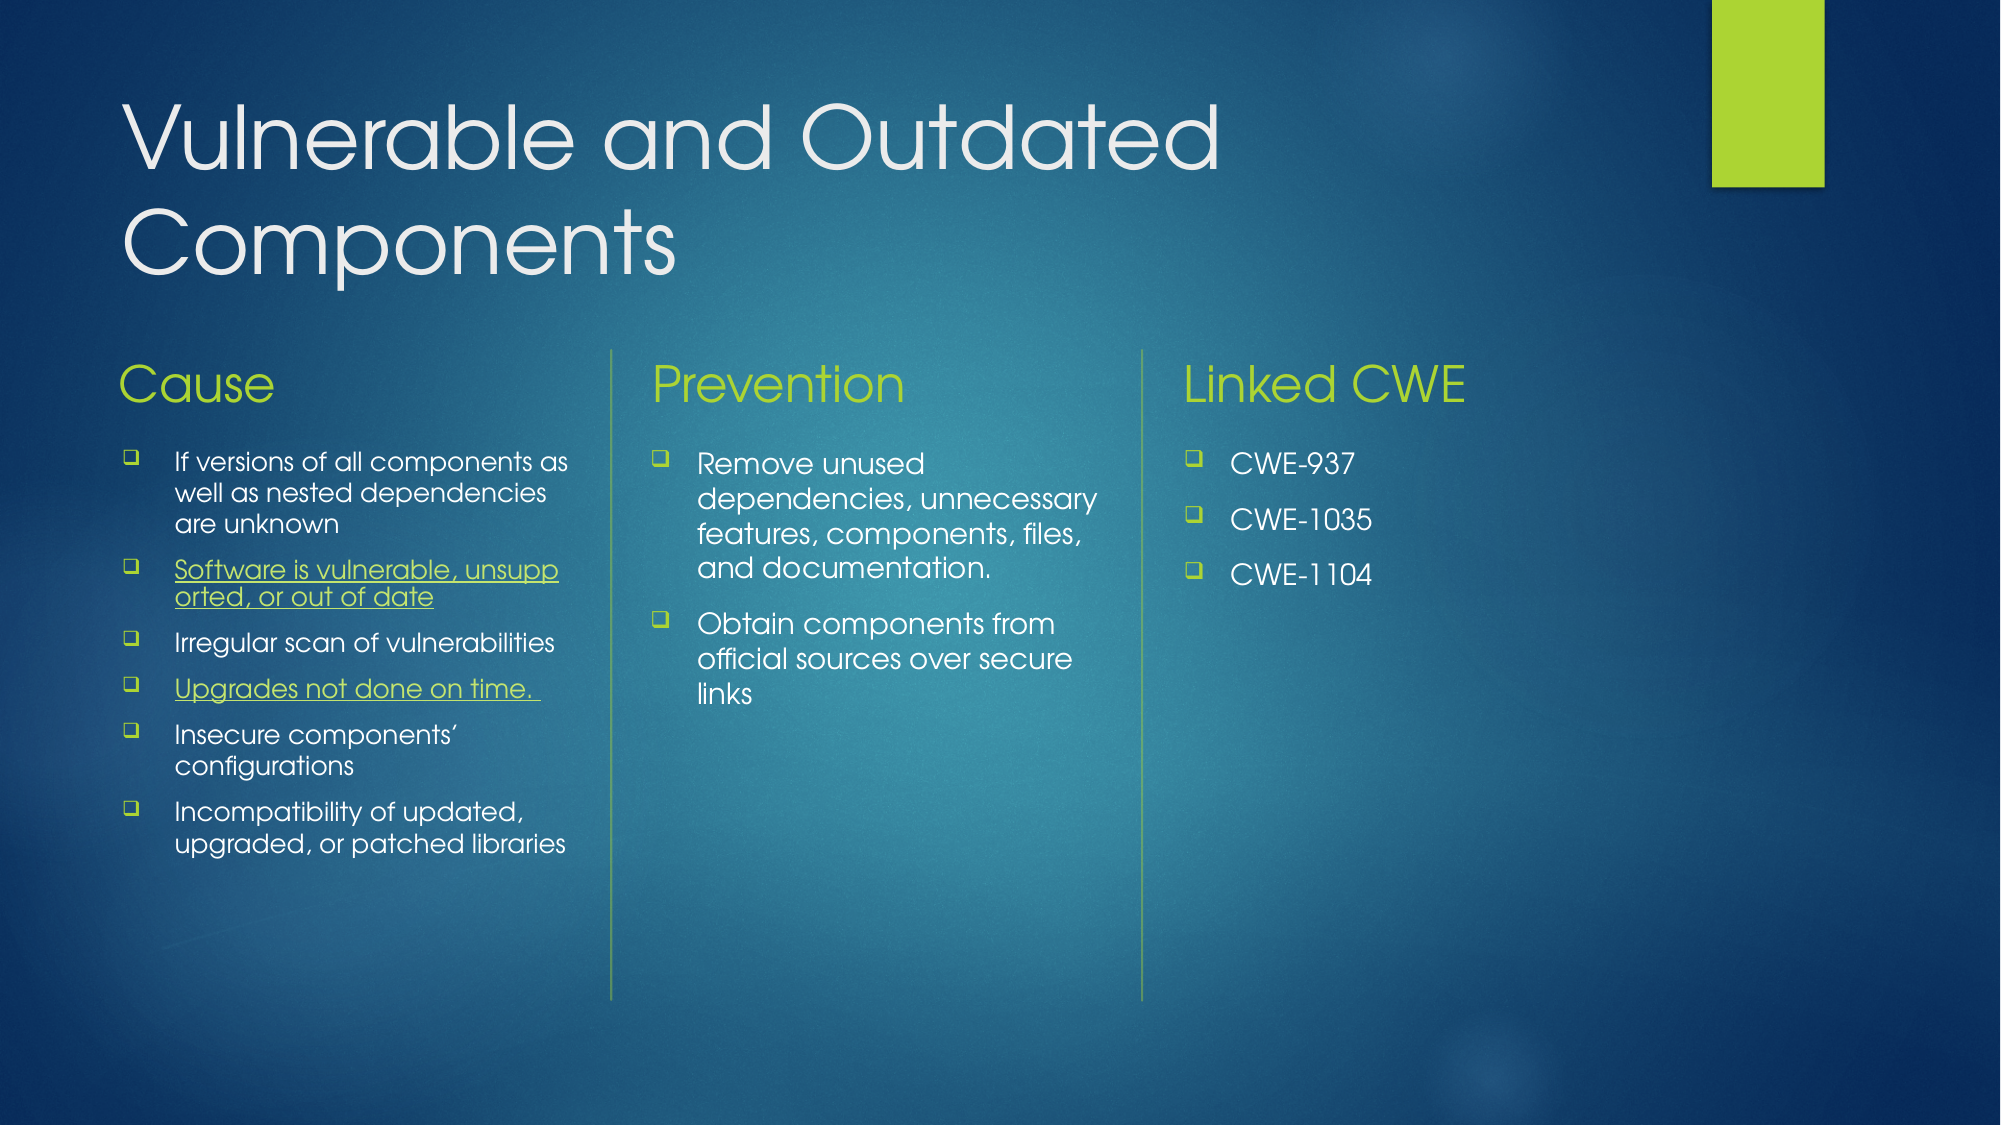

# Vulnerable and Outdated Components
Cause
Prevention
Linked CWE
If versions of all components as well as nested dependencies are unknown
Software is vulnerable, unsupported, or out of date
Irregular scan of vulnerabilities
Upgrades not done on time.
Insecure components’ configurations
Incompatibility of updated, upgraded, or patched libraries

Remove unused dependencies, unnecessary features, components, files, and documentation.
Obtain components from official sources over secure links
CWE-937
CWE-1035
CWE-1104